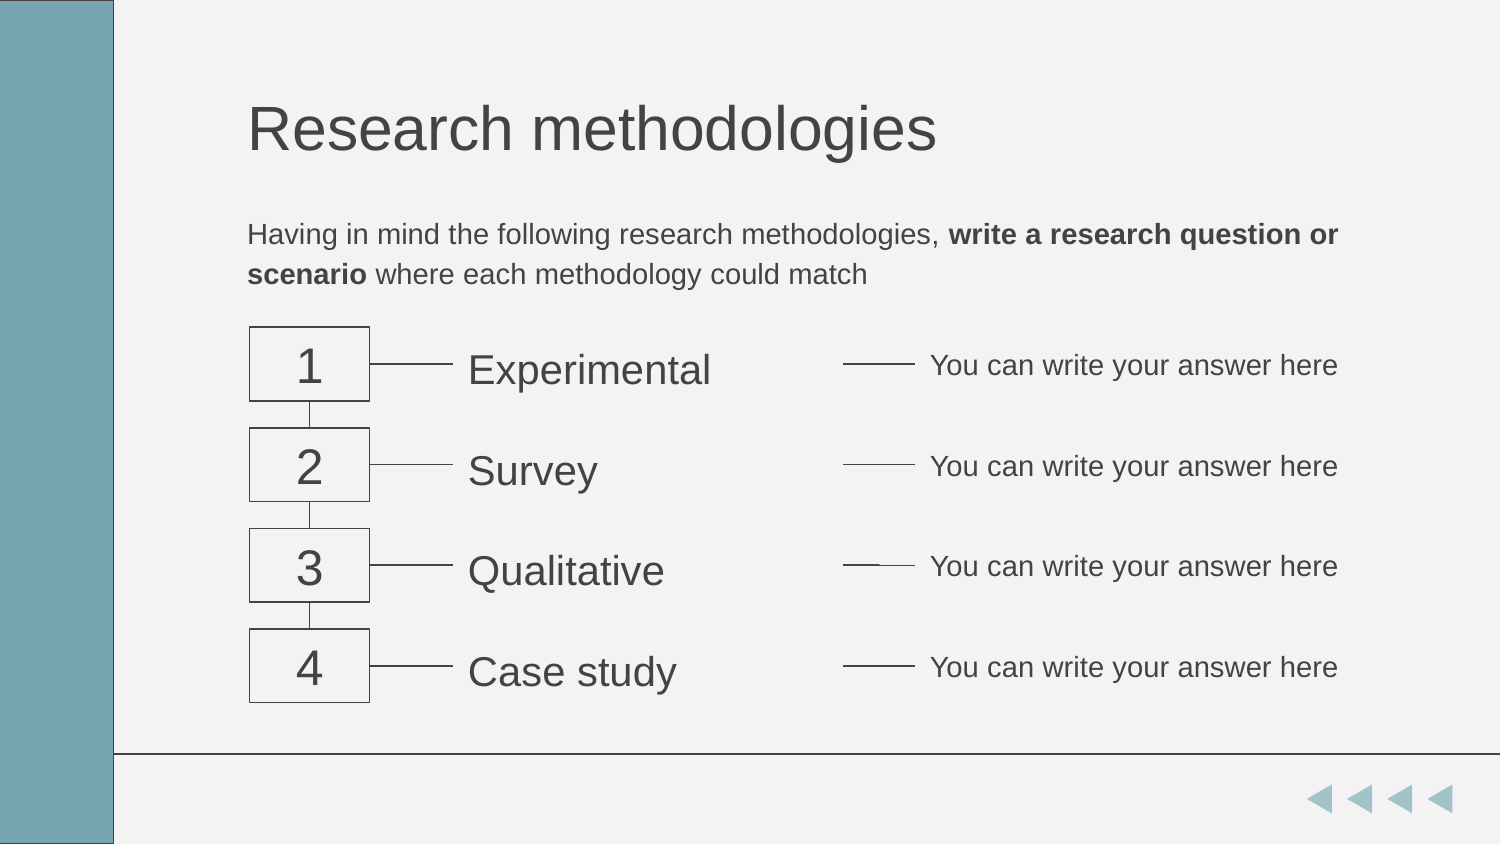

# Research methodologies
Having in mind the following research methodologies, write a research question or scenario where each methodology could match
Experimental
1
You can write your answer here
Survey
2
You can write your answer here
Qualitative
3
You can write your answer here
Case study
4
You can write your answer here